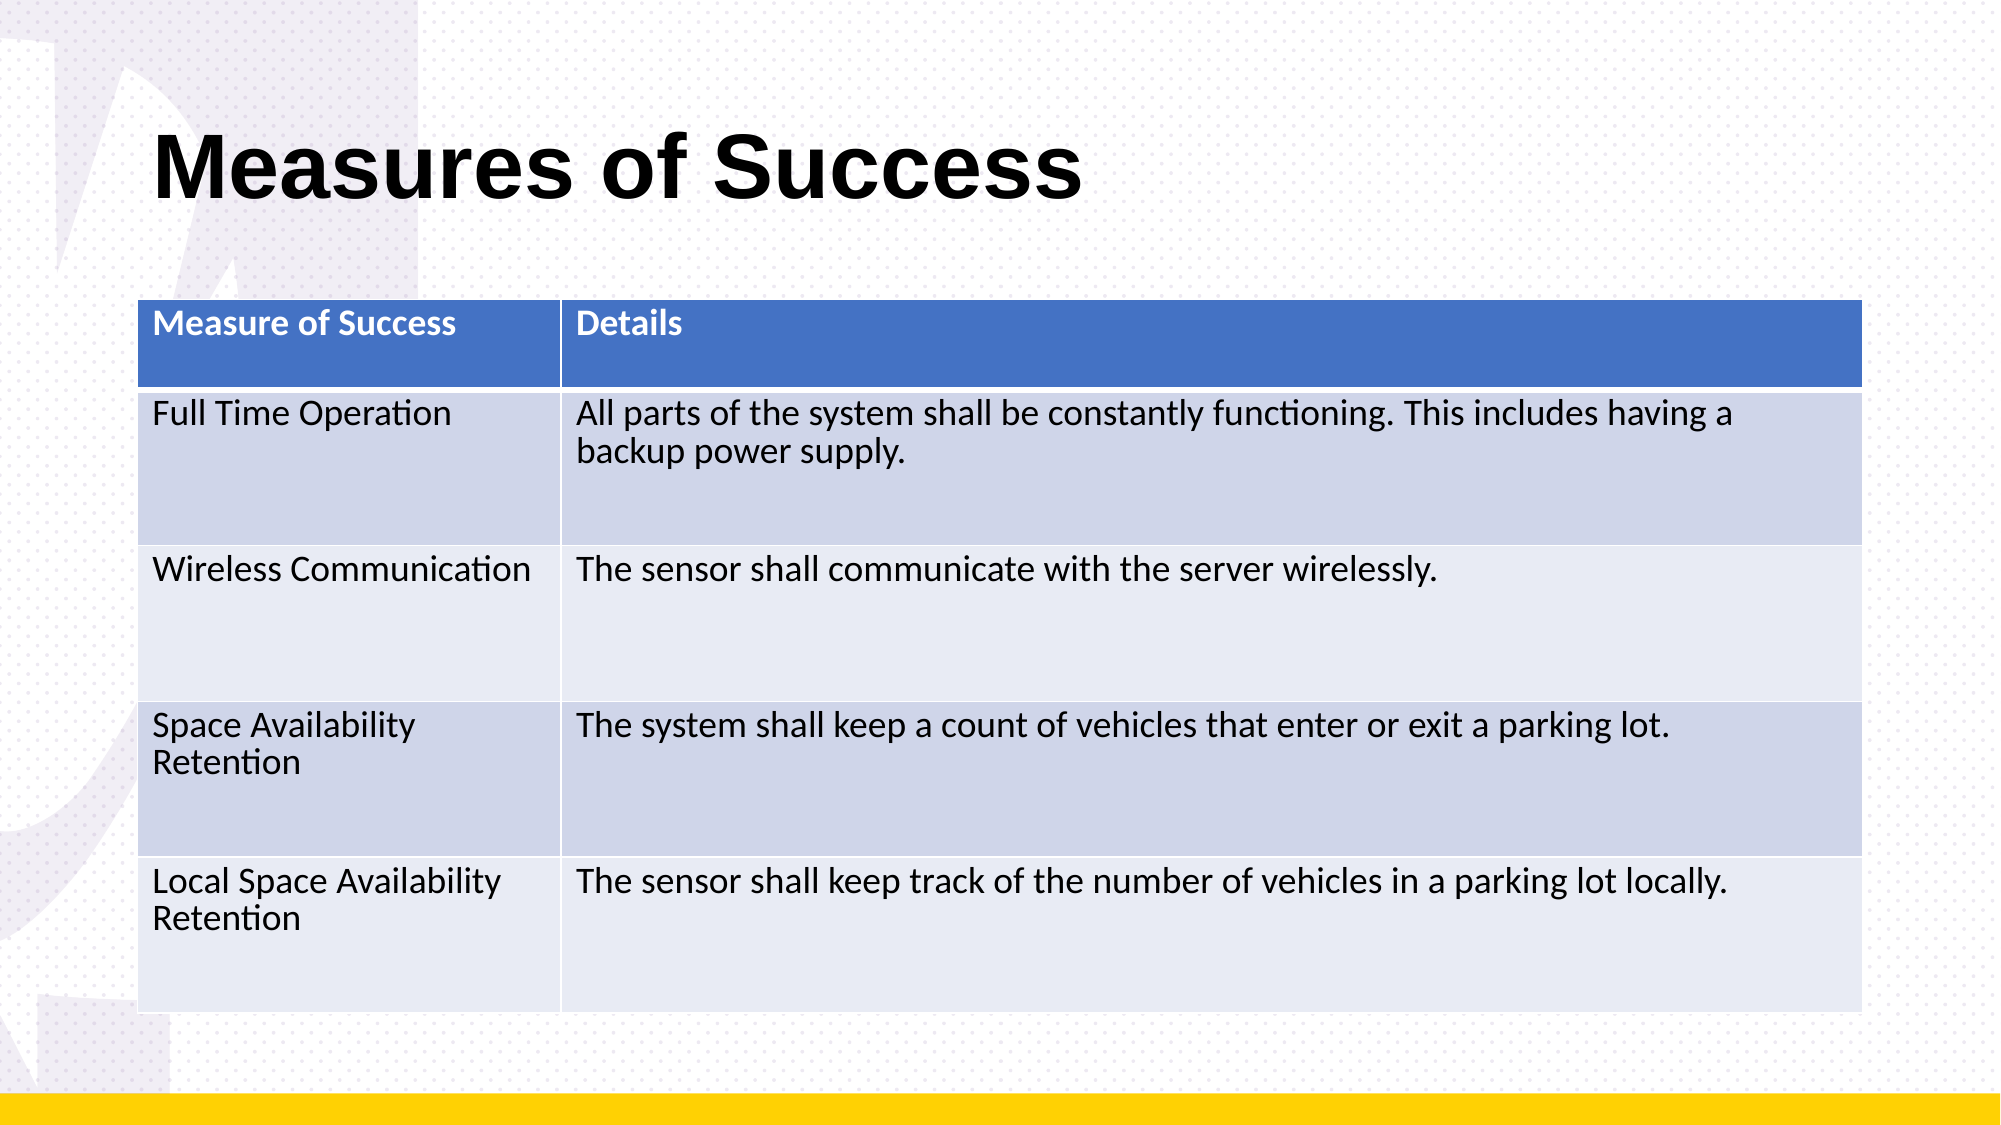

# Measures of Success
| Measure of Success | Details |
| --- | --- |
| Full Time Operation | All parts of the system shall be constantly functioning. This includes having a backup power supply. |
| Wireless Communication | The sensor shall communicate with the server wirelessly. |
| Space Availability Retention | The system shall keep a count of vehicles that enter or exit a parking lot. |
| Local Space Availability Retention | The sensor shall keep track of the number of vehicles in a parking lot locally. |